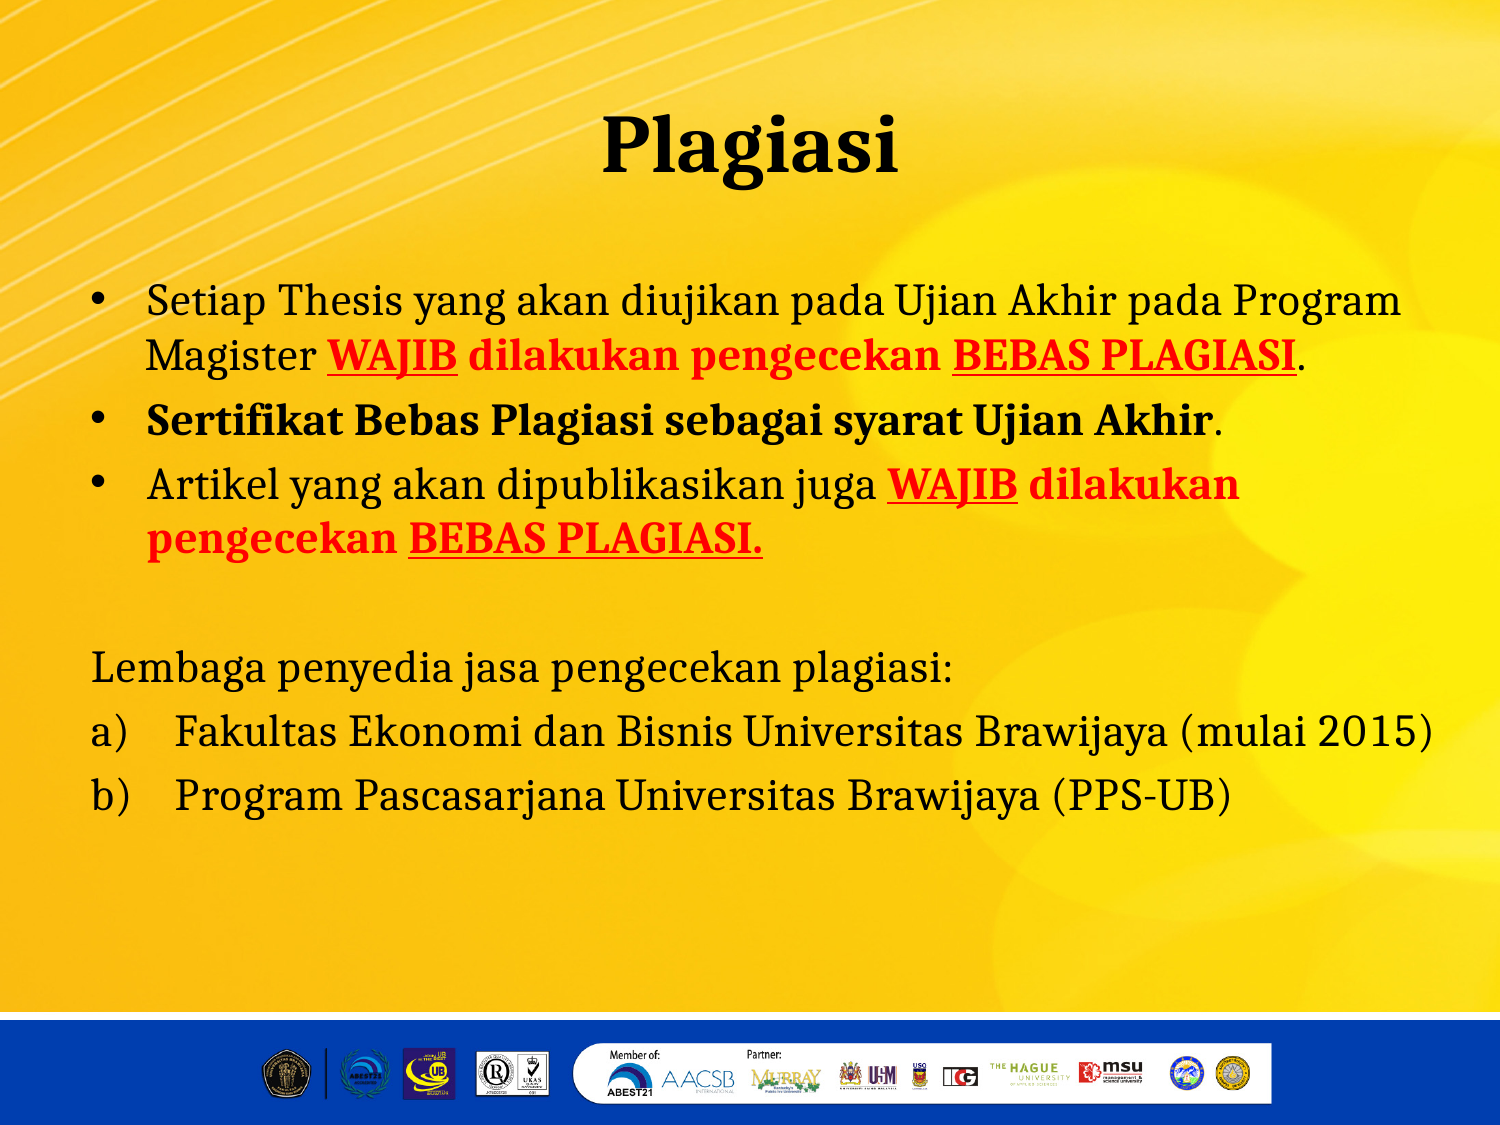

# Plagiasi
Setiap Thesis yang akan diujikan pada Ujian Akhir pada Program Magister WAJIB dilakukan pengecekan BEBAS PLAGIASI.
Sertifikat Bebas Plagiasi sebagai syarat Ujian Akhir.
Artikel yang akan dipublikasikan juga WAJIB dilakukan pengecekan BEBAS PLAGIASI.

Lembaga penyedia jasa pengecekan plagiasi:
Fakultas Ekonomi dan Bisnis Universitas Brawijaya (mulai 2015)
Program Pascasarjana Universitas Brawijaya (PPS-UB)